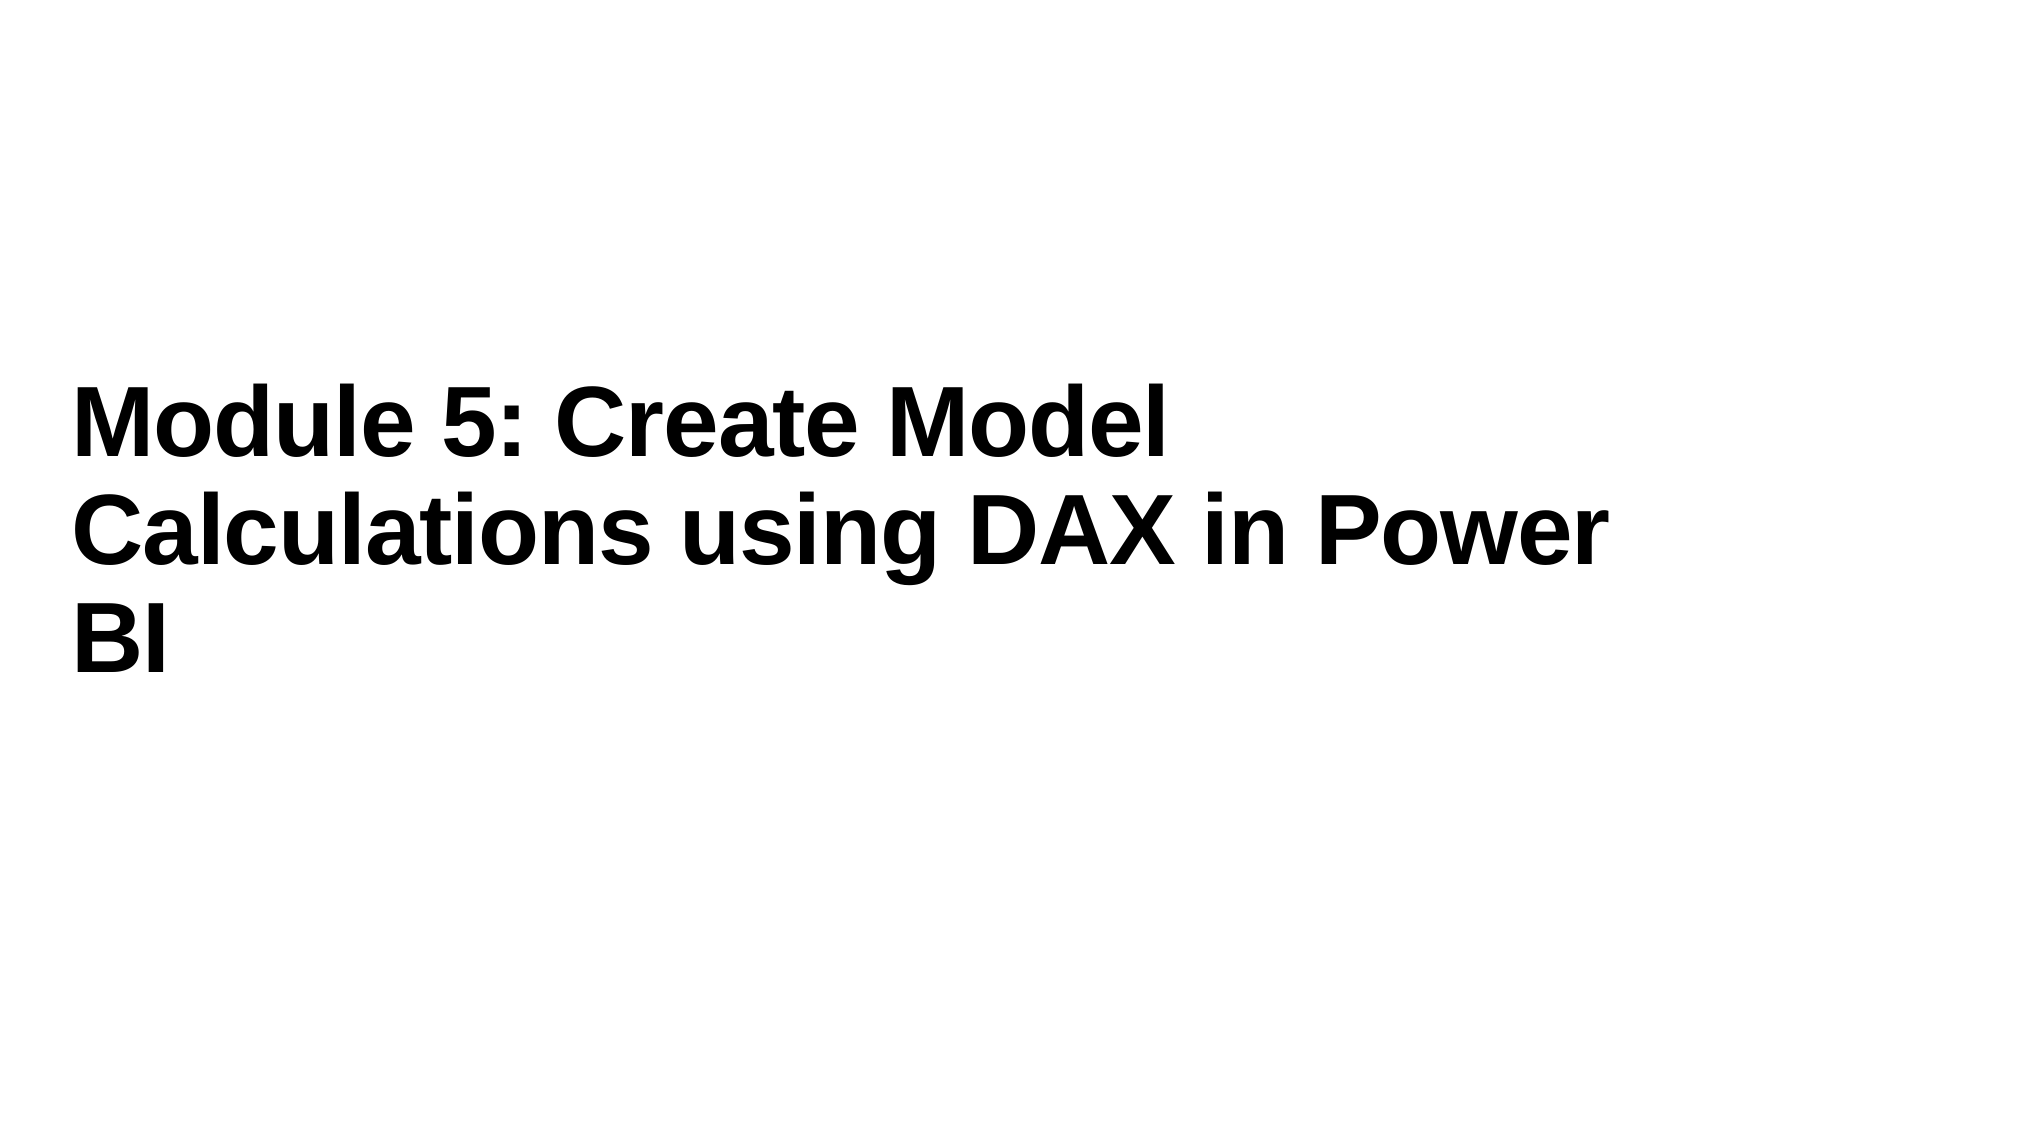

# Module 5: Create Model Calculations using DAX in Power BI